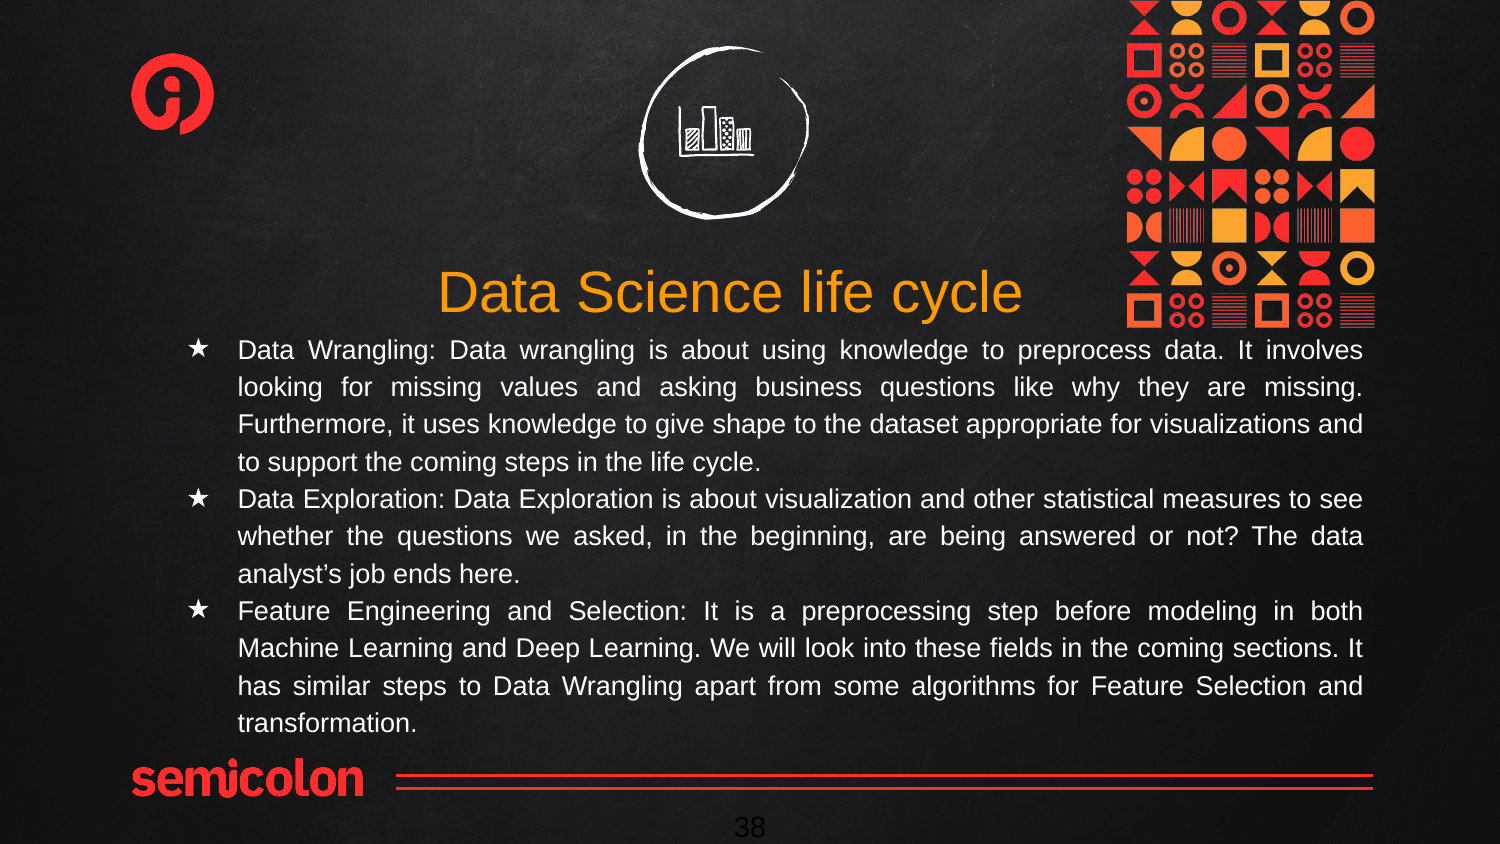

Data Science life cycle
Data Wrangling: Data wrangling is about using knowledge to preprocess data. It involves looking for missing values and asking business questions like why they are missing. Furthermore, it uses knowledge to give shape to the dataset appropriate for visualizations and to support the coming steps in the life cycle.
Data Exploration: Data Exploration is about visualization and other statistical measures to see whether the questions we asked, in the beginning, are being answered or not? The data analyst’s job ends here.
Feature Engineering and Selection: It is a preprocessing step before modeling in both Machine Learning and Deep Learning. We will look into these fields in the coming sections. It has similar steps to Data Wrangling apart from some algorithms for Feature Selection and transformation.
38